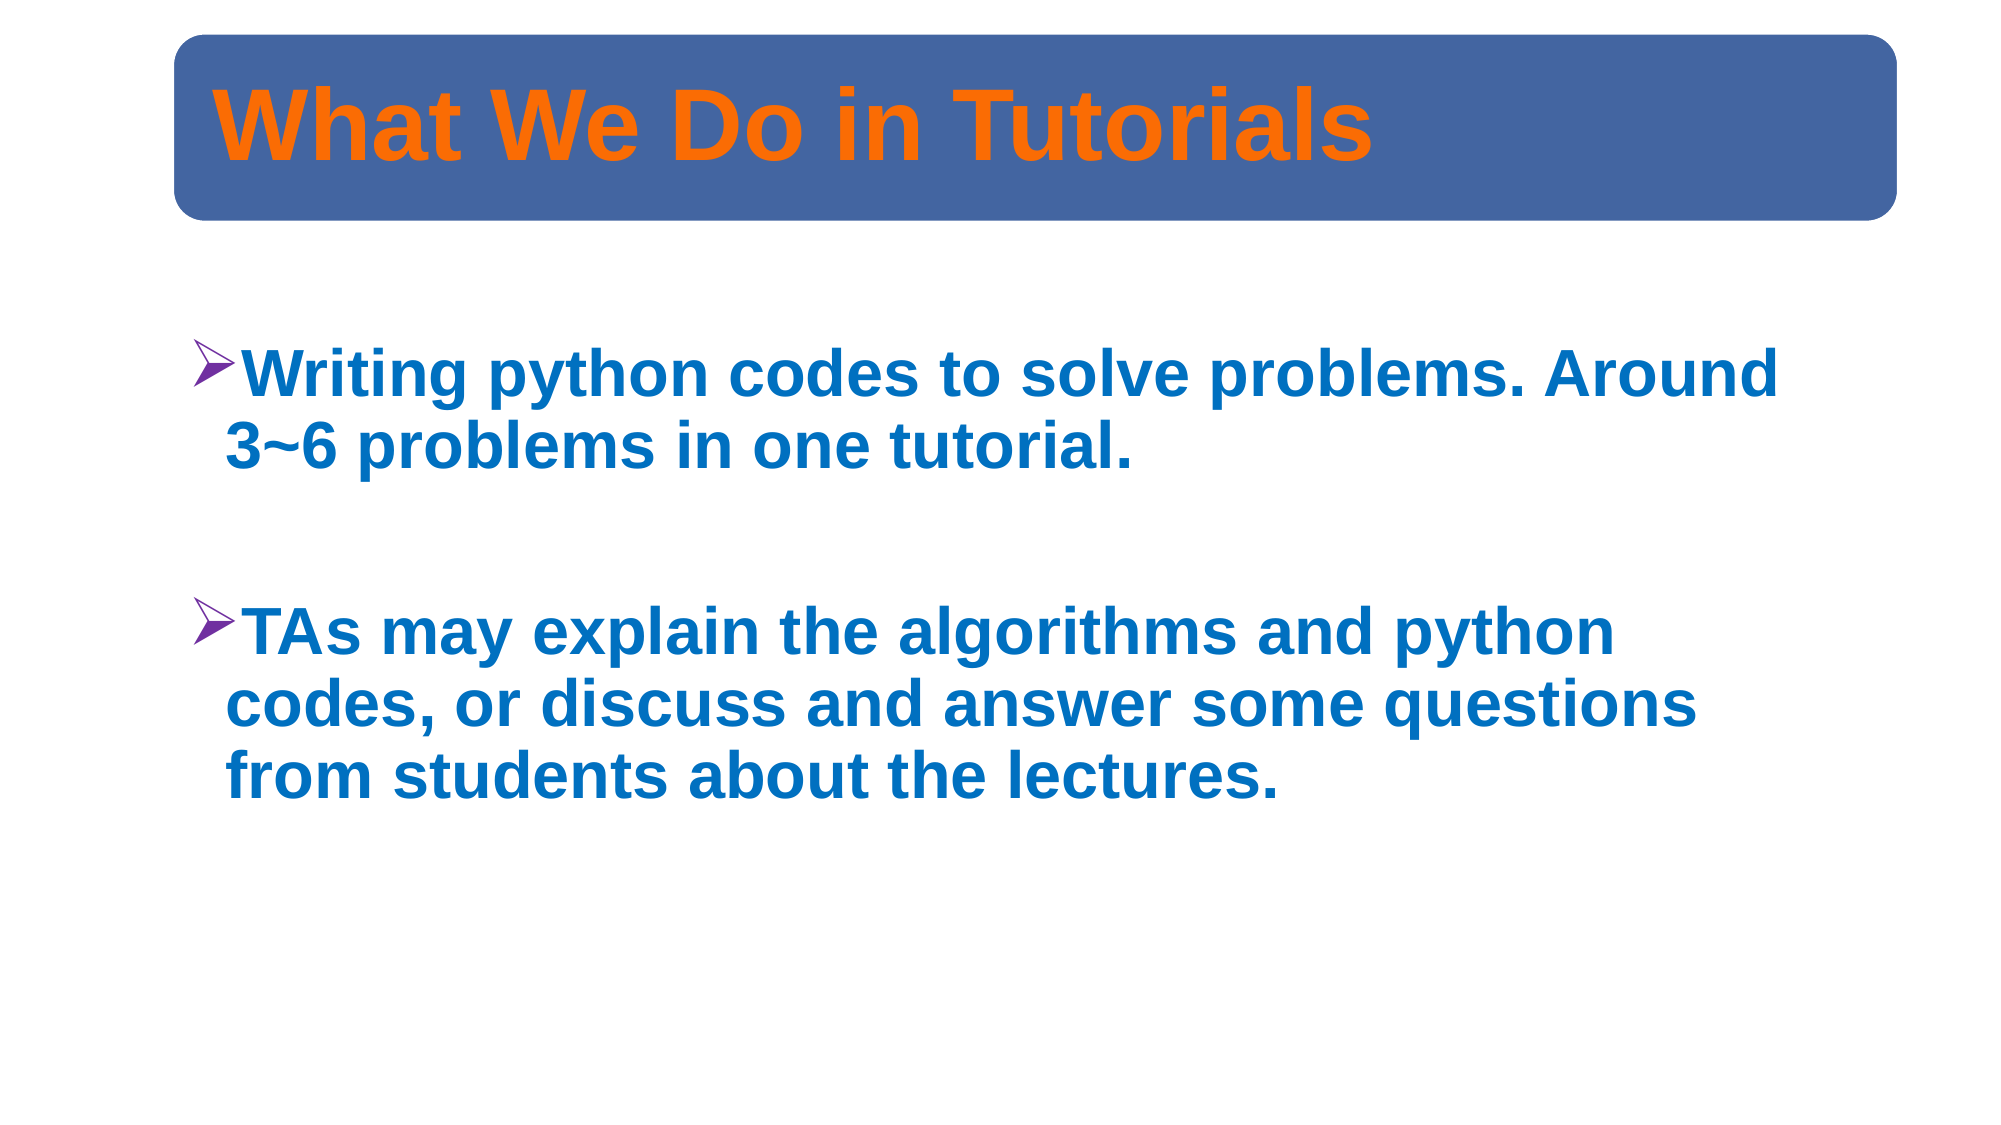

What We Do in Tutorials
Writing python codes to solve problems. Around 3~6 problems in one tutorial.

TAs may explain the algorithms and python codes, or discuss and answer some questions from students about the lectures.